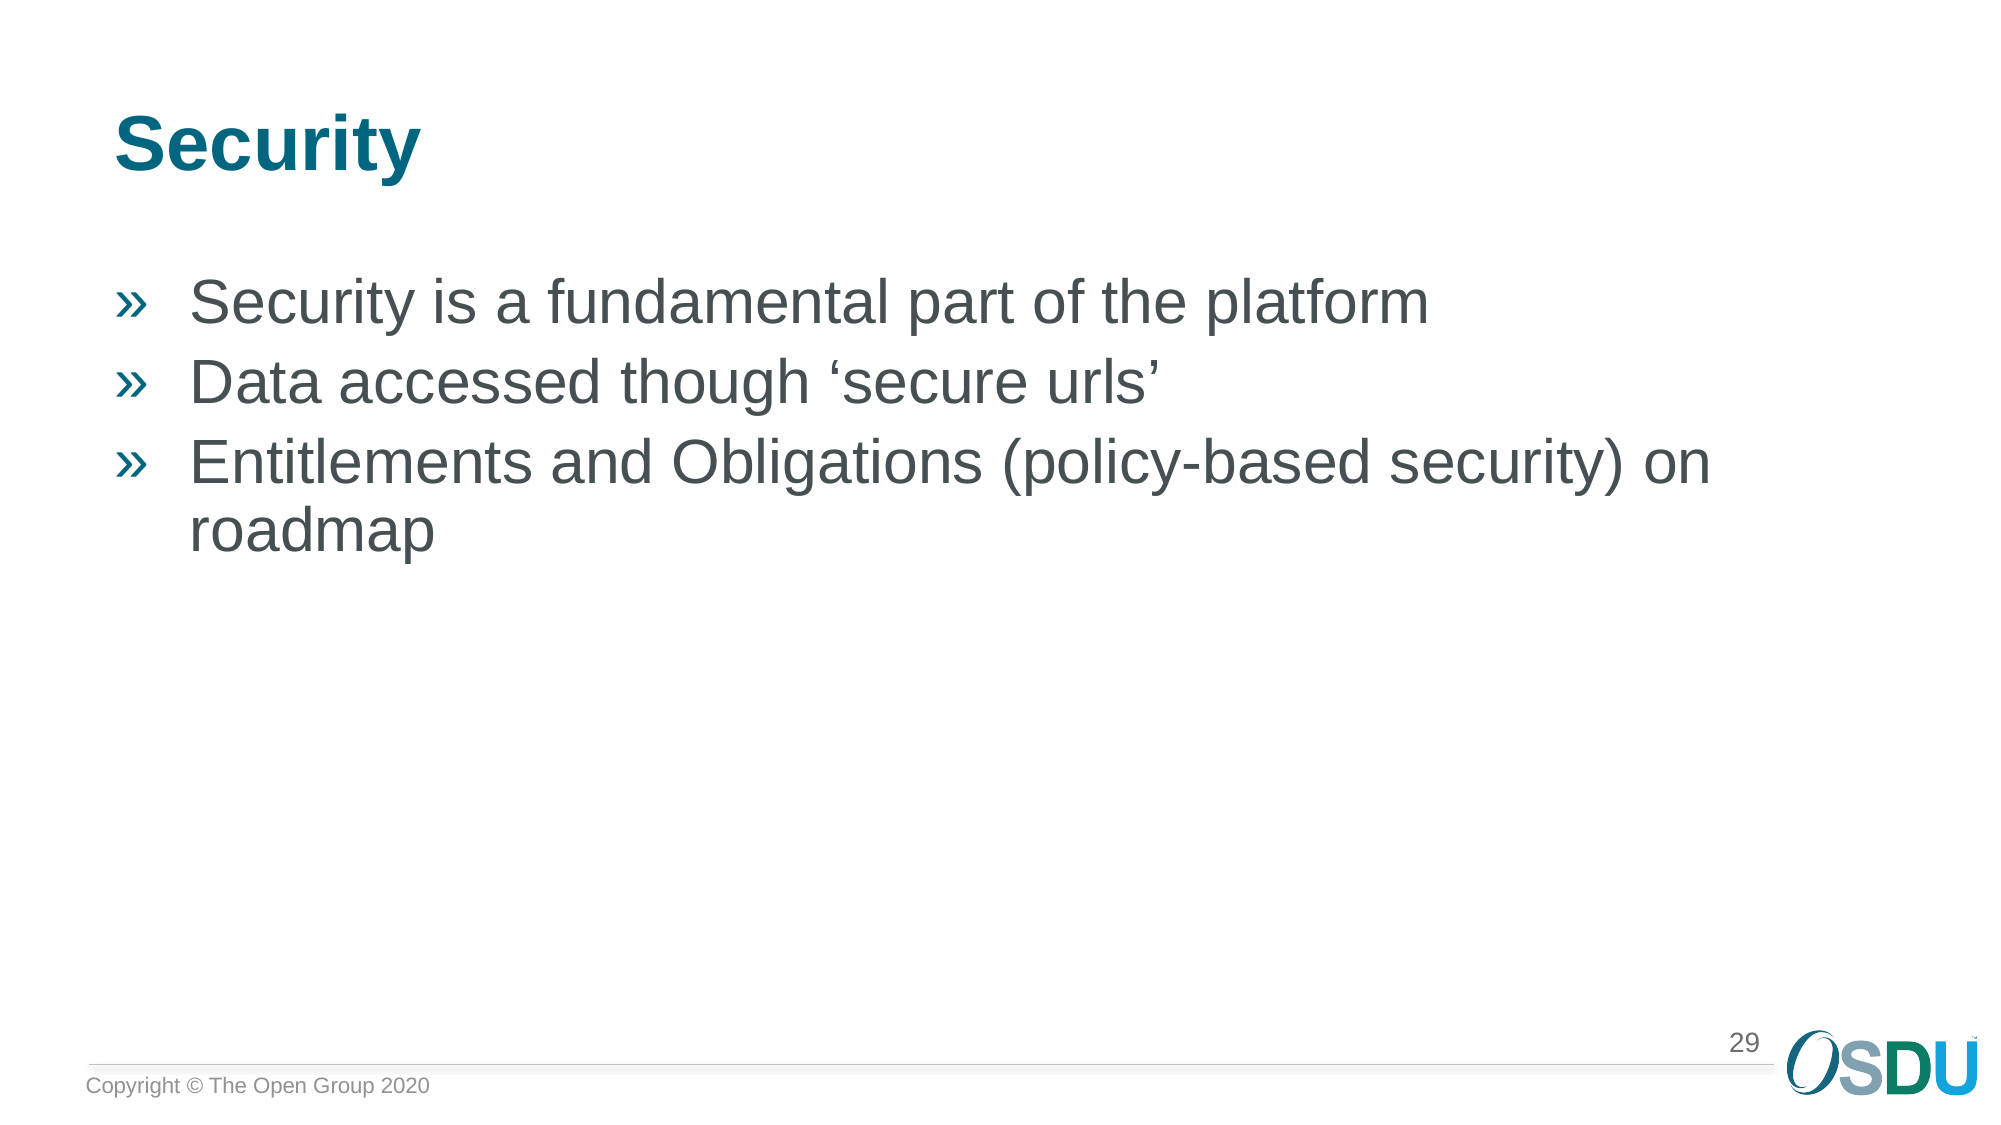

# Security
Security is a fundamental part of the platform
Data accessed though ‘secure urls’
Entitlements and Obligations (policy-based security) on roadmap
29